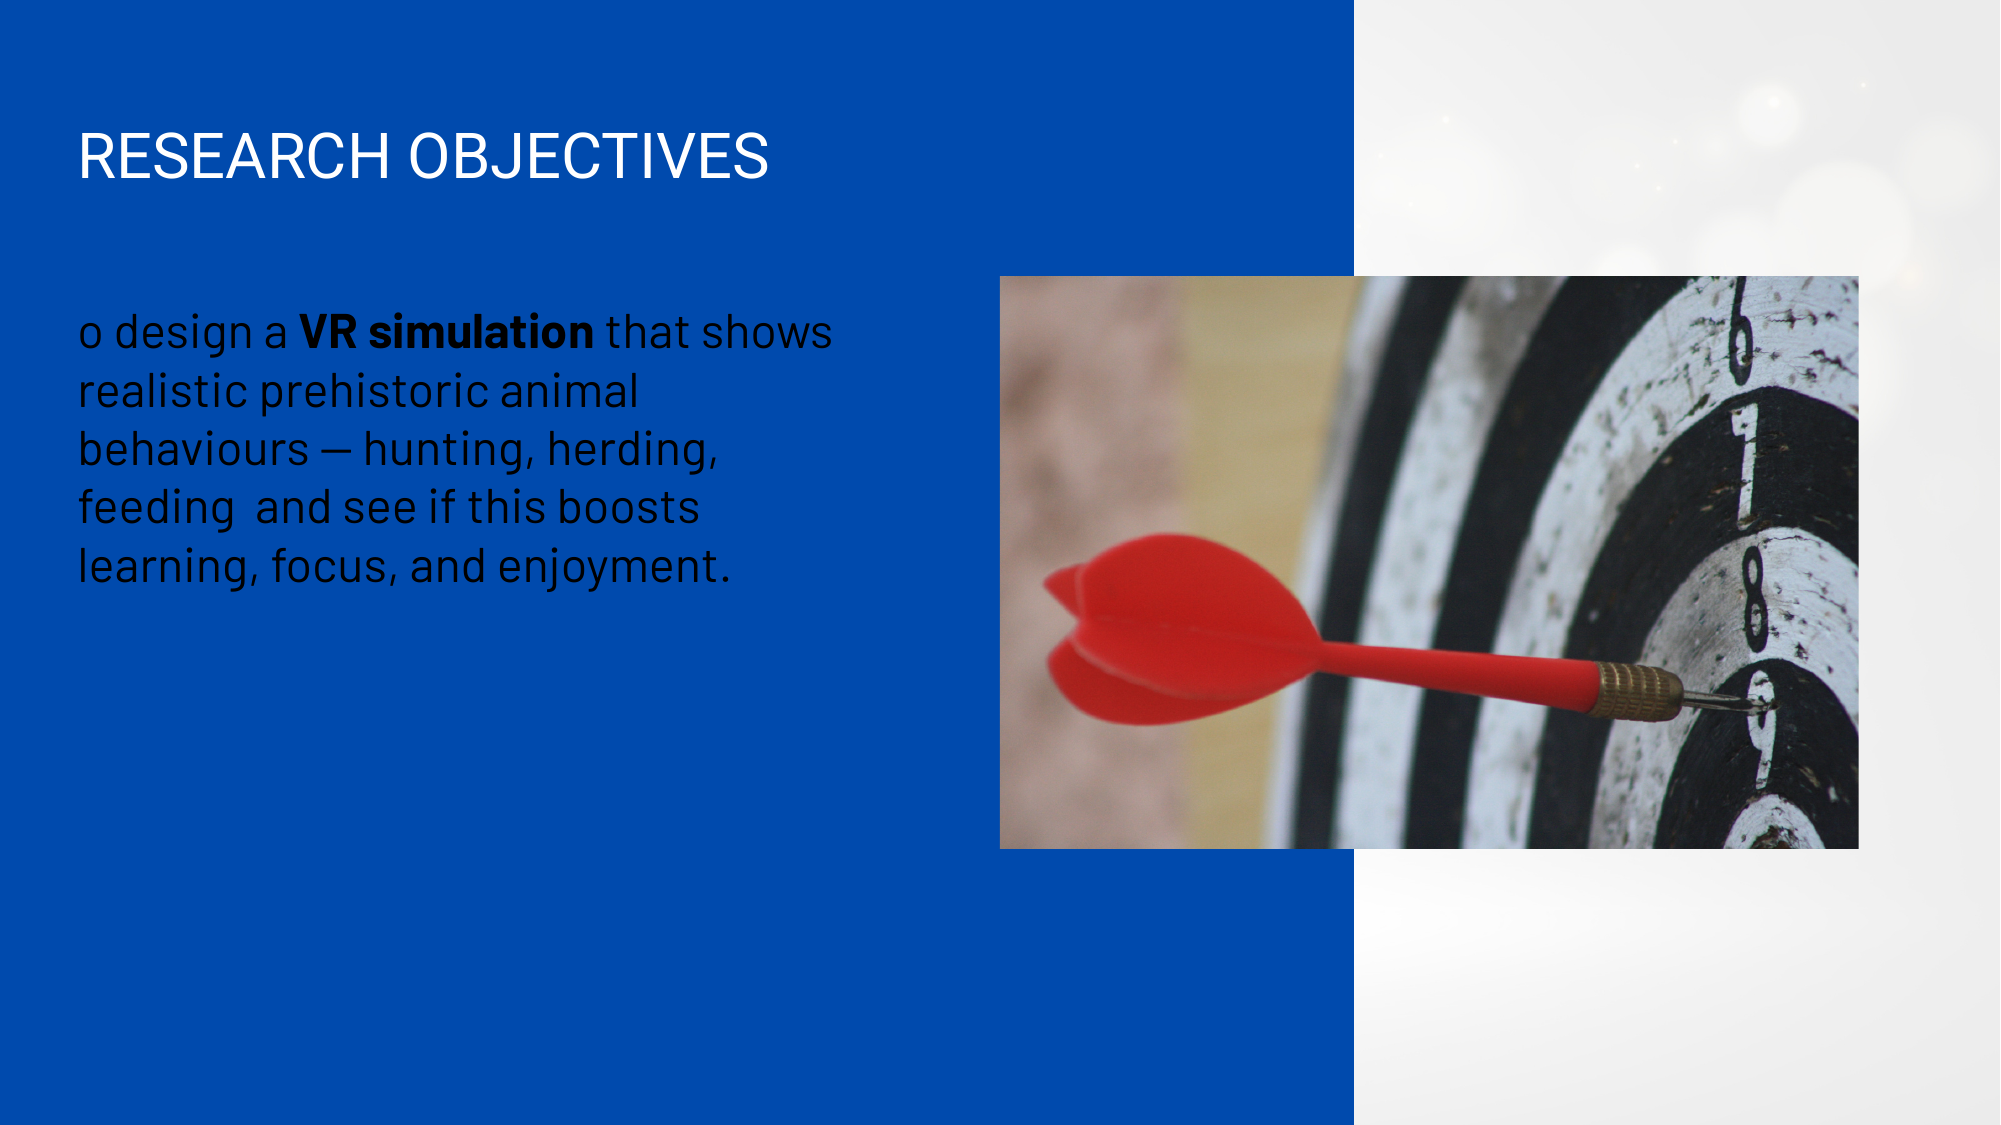

RESEARCH OBJECTIVES

o design a VR simulation that shows realistic prehistoric animal behaviours — hunting, herding, feeding  and see if this boosts learning, focus, and enjoyment.